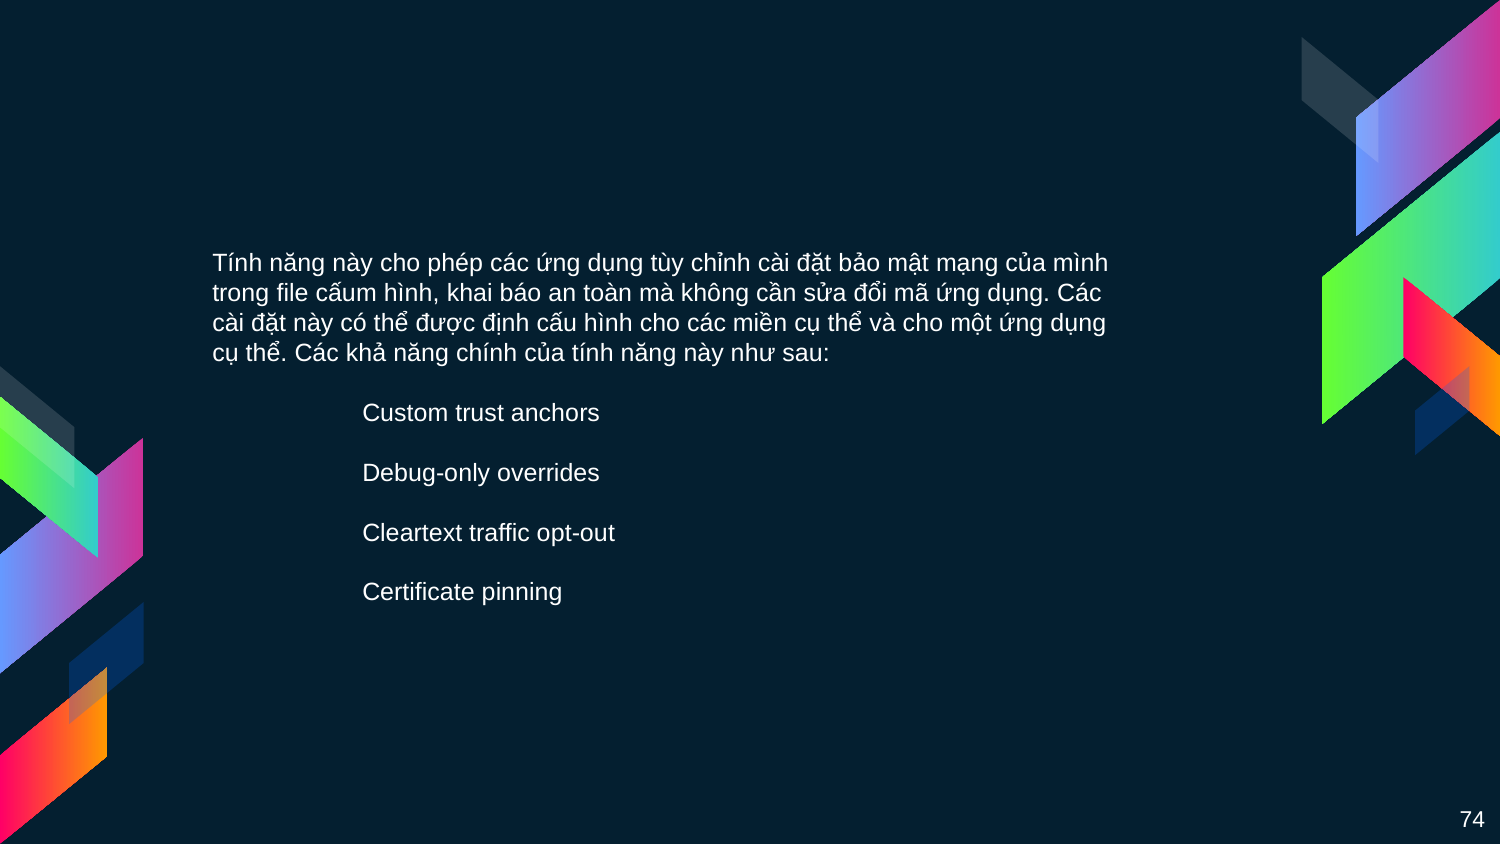

Tính năng này cho phép các ứng dụng tùy chỉnh cài đặt bảo mật mạng của mình trong file cấum hình, khai báo an toàn mà không cần sửa đổi mã ứng dụng. Các cài đặt này có thể được định cấu hình cho các miền cụ thể và cho một ứng dụng cụ thể. Các khả năng chính của tính năng này như sau:

	Custom trust anchors

	Debug-only overrides

	Cleartext traffic opt-out

	Certificate pinning
74